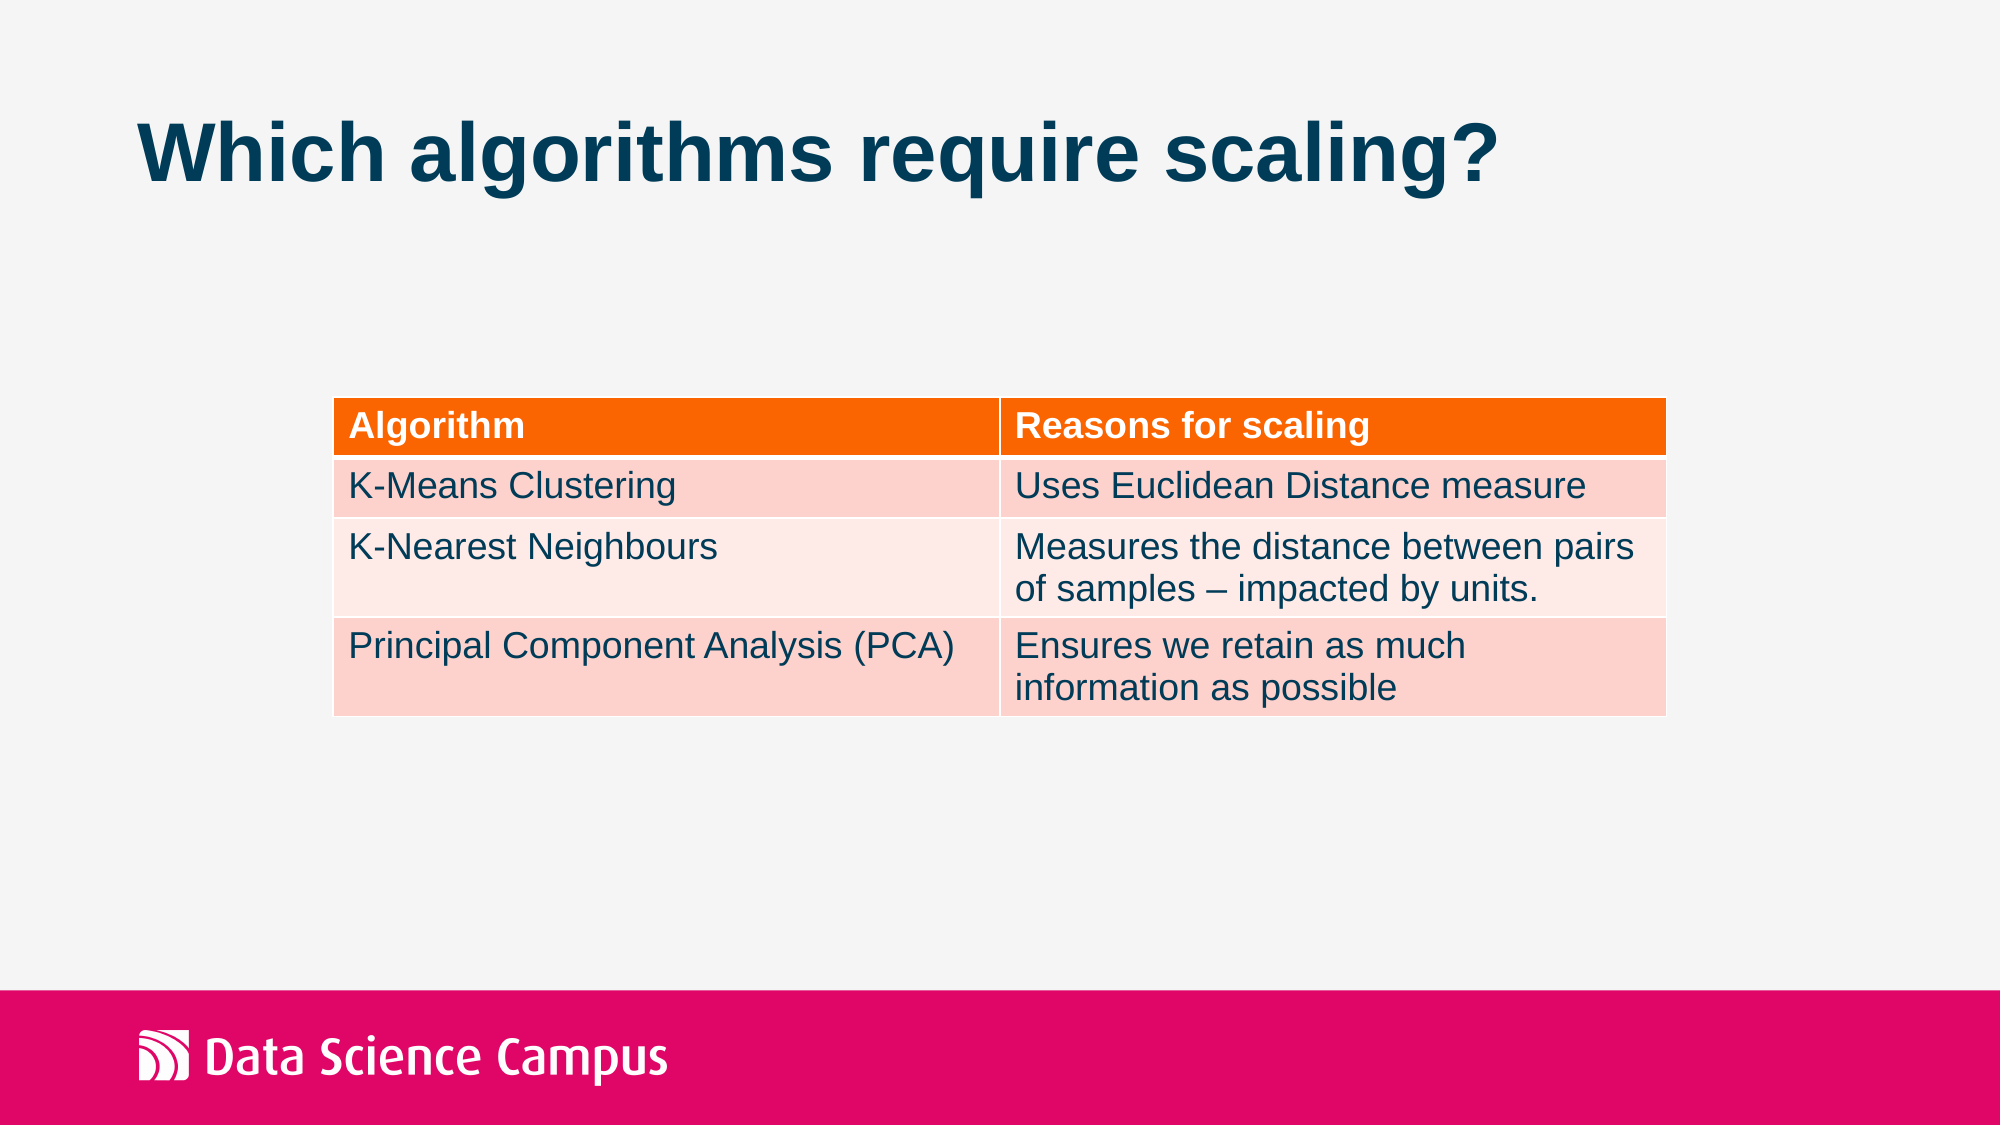

# Which algorithms require scaling?
| Algorithm | Reasons for scaling |
| --- | --- |
| K-Means Clustering | Uses Euclidean Distance measure |
| K-Nearest Neighbours | Measures the distance between pairs of samples – impacted by units. |
| Principal Component Analysis (PCA) | Ensures we retain as much information as possible |